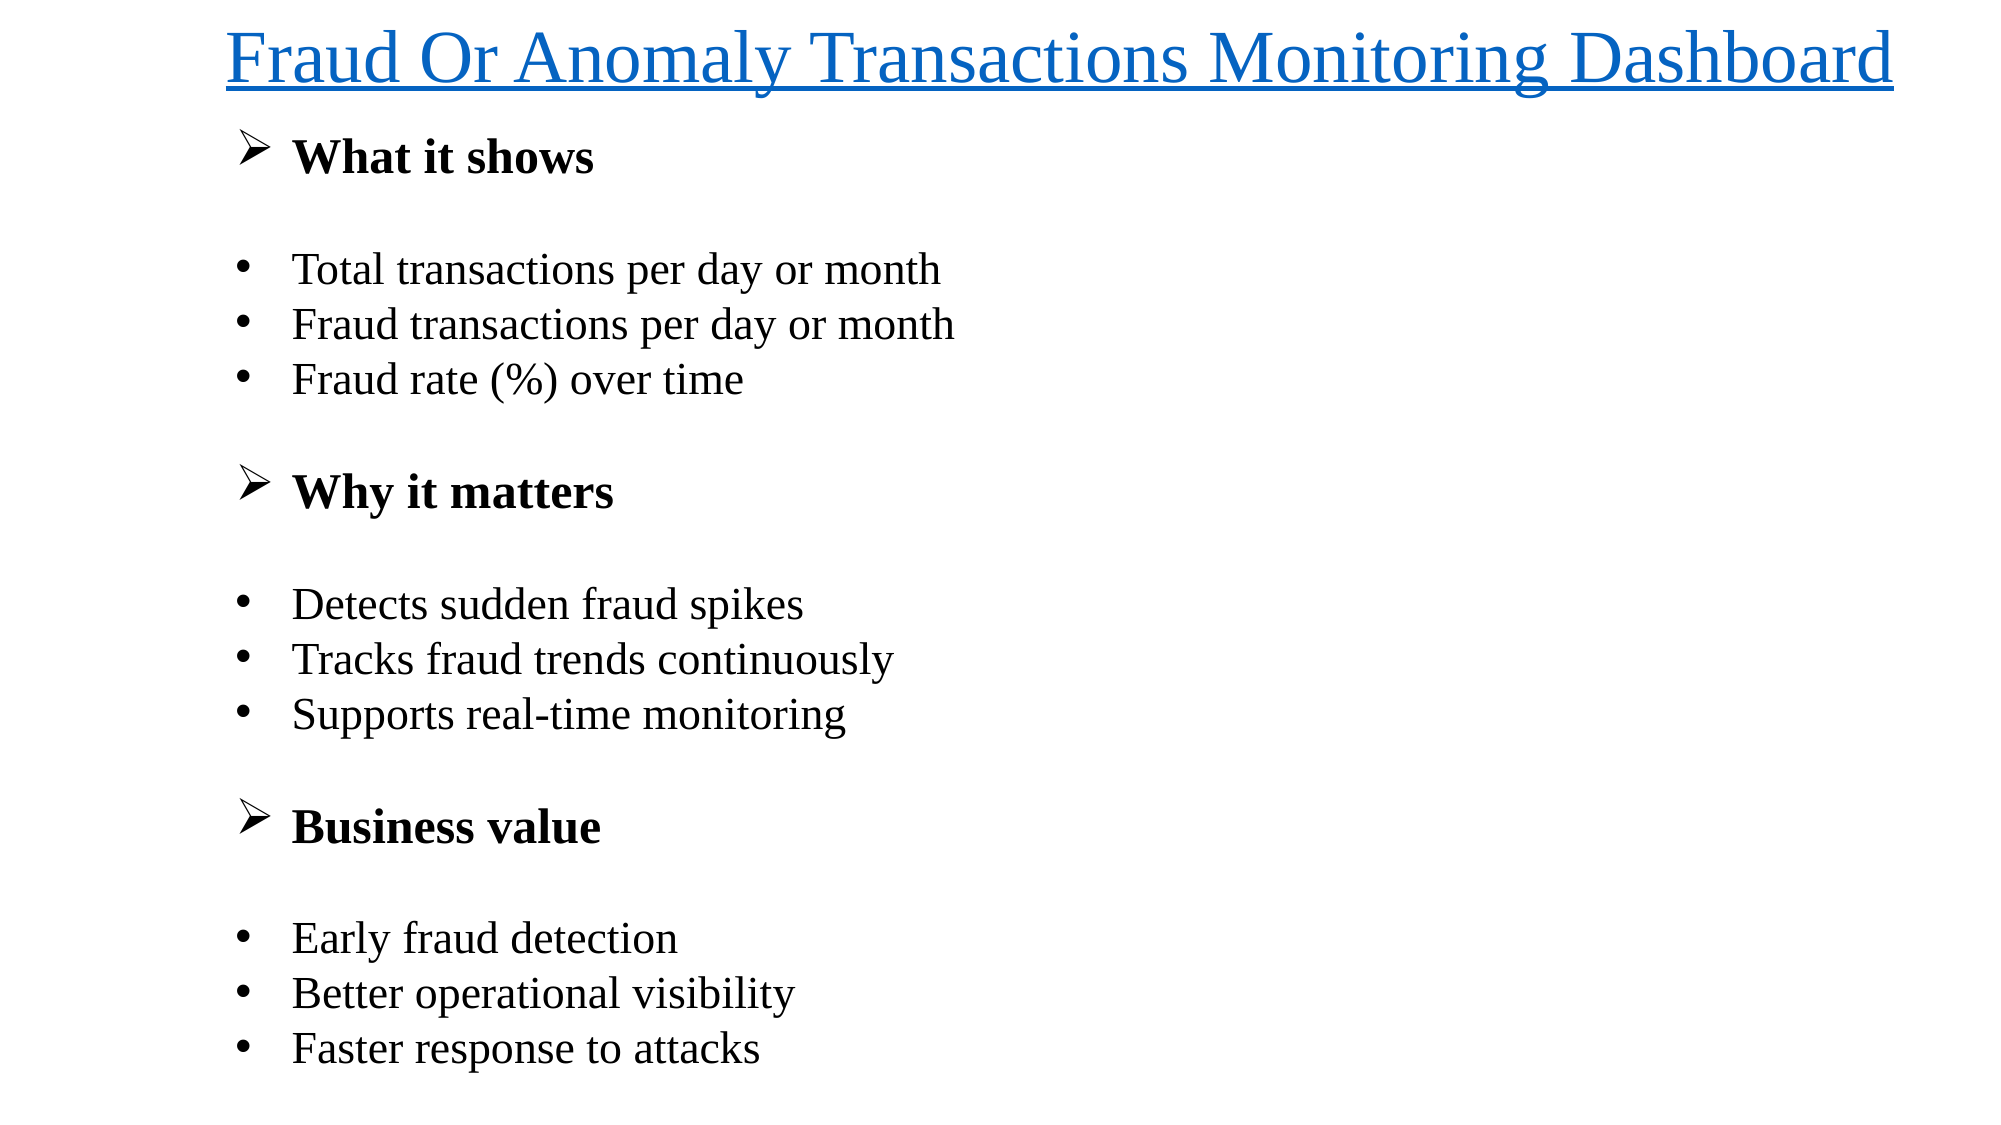

Fraud Or Anomaly Transactions Monitoring Dashboard
What it shows

Total transactions per day or month
Fraud transactions per day or month
Fraud rate (%) over time

Why it matters

Detects sudden fraud spikes
Tracks fraud trends continuously
Supports real-time monitoring

Business value

Early fraud detection
Better operational visibility
Faster response to attacks